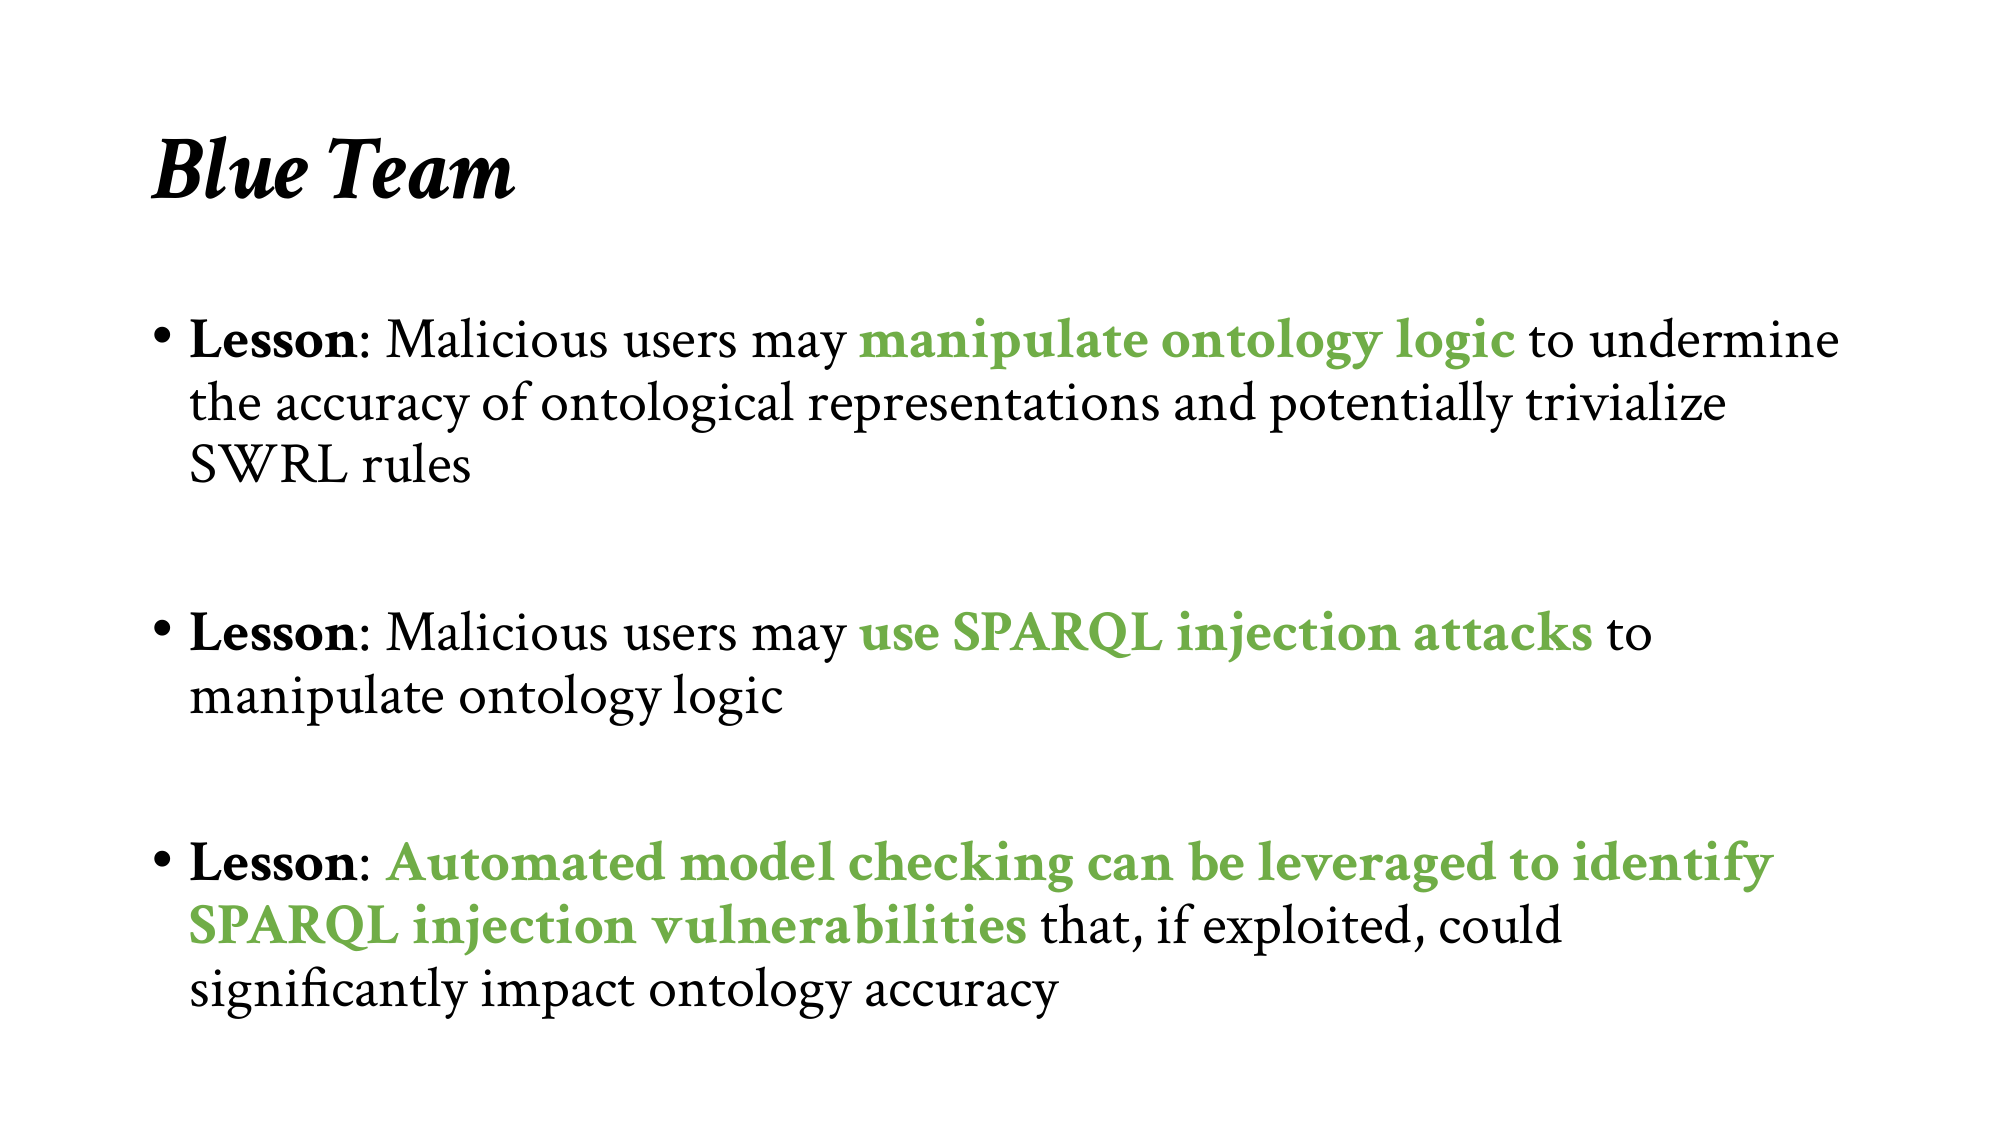

# Blue Team
Lesson: Malicious users may manipulate ontology logic to undermine the accuracy of ontological representations and potentially trivialize SWRL rules

Lesson: Malicious users may use SPARQL injection attacks to manipulate ontology logic

Lesson: Automated model checking can be leveraged to identify SPARQL injection vulnerabilities that, if exploited, could significantly impact ontology accuracy